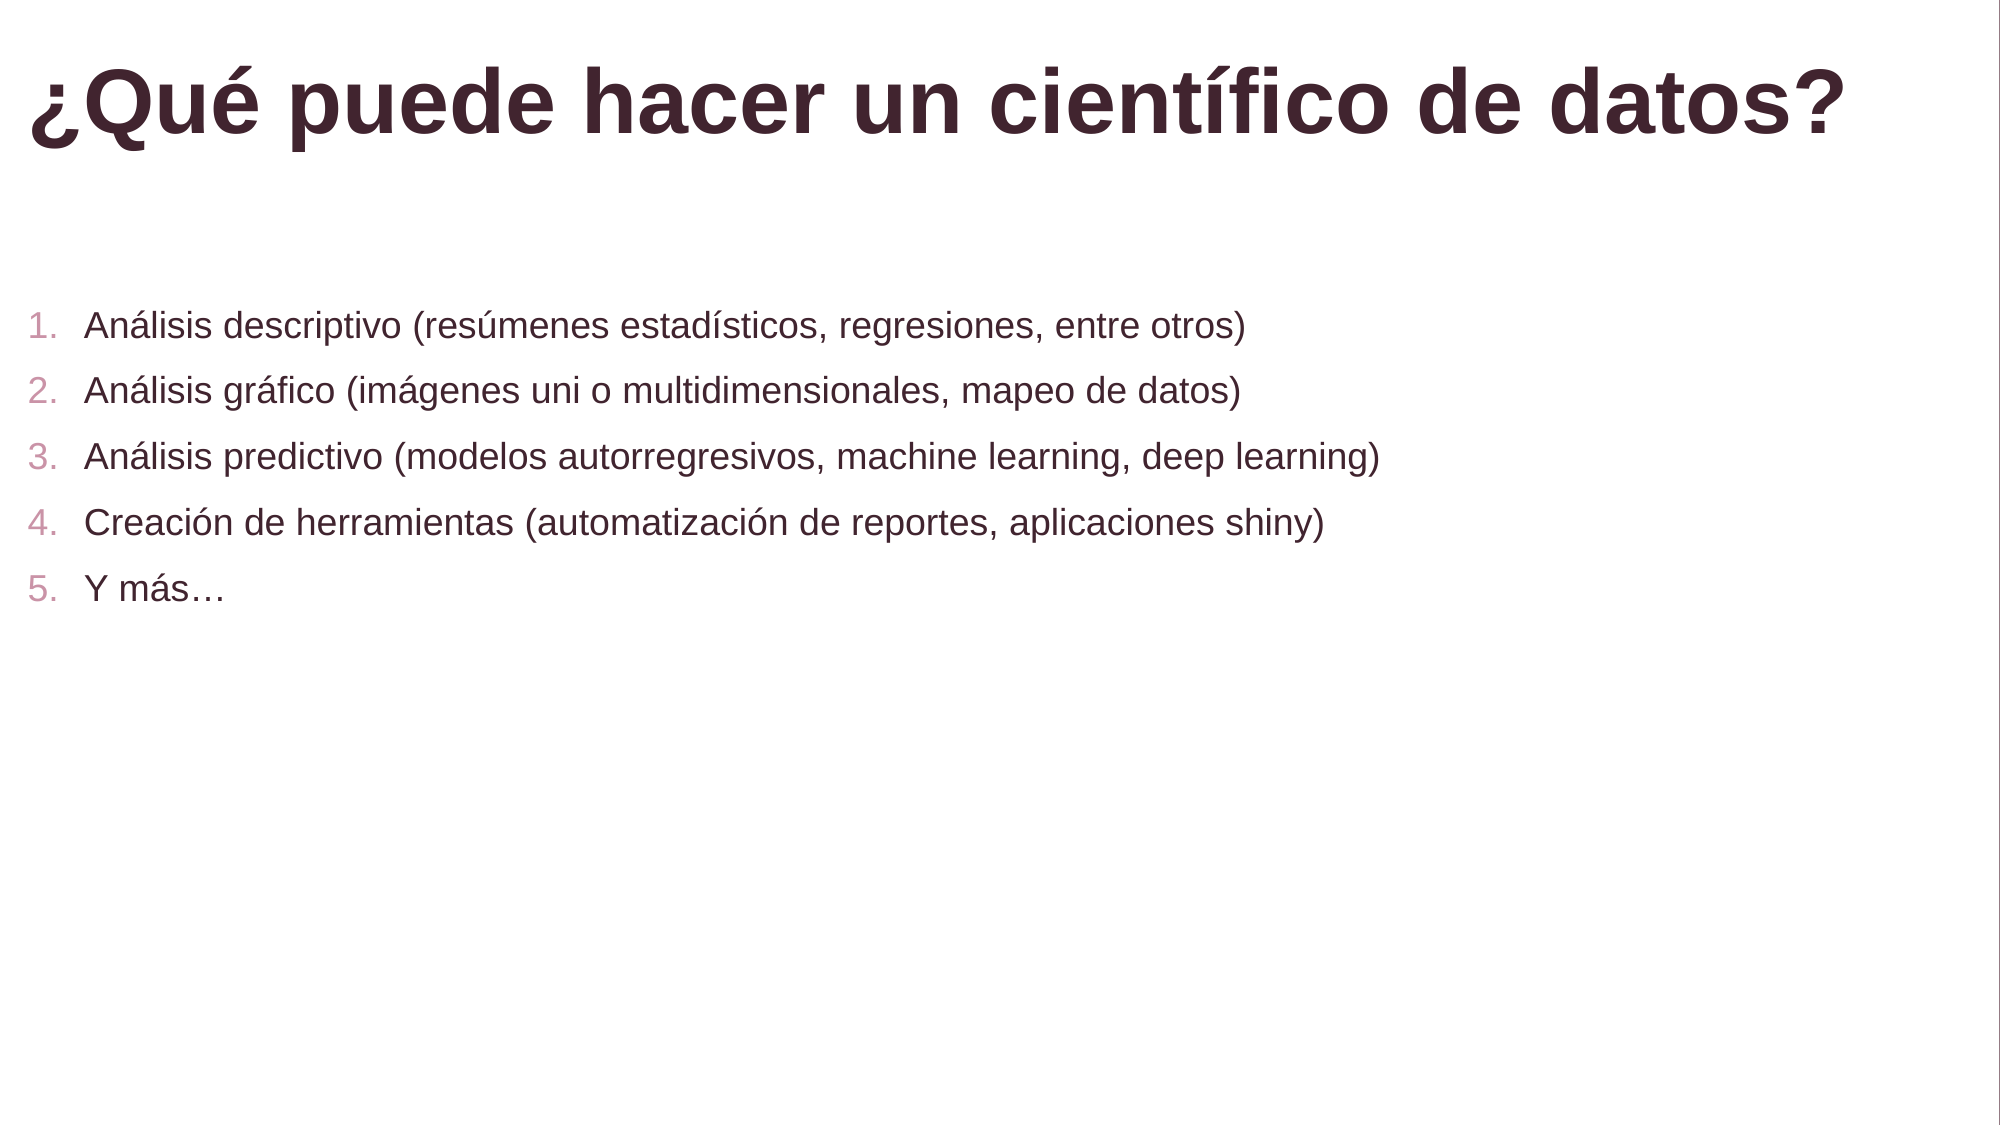

# ¿Qué puede hacer un científico de datos?
Análisis descriptivo (resúmenes estadísticos, regresiones, entre otros)
Análisis gráfico (imágenes uni o multidimensionales, mapeo de datos)
Análisis predictivo (modelos autorregresivos, machine learning, deep learning)
Creación de herramientas (automatización de reportes, aplicaciones shiny)
Y más…